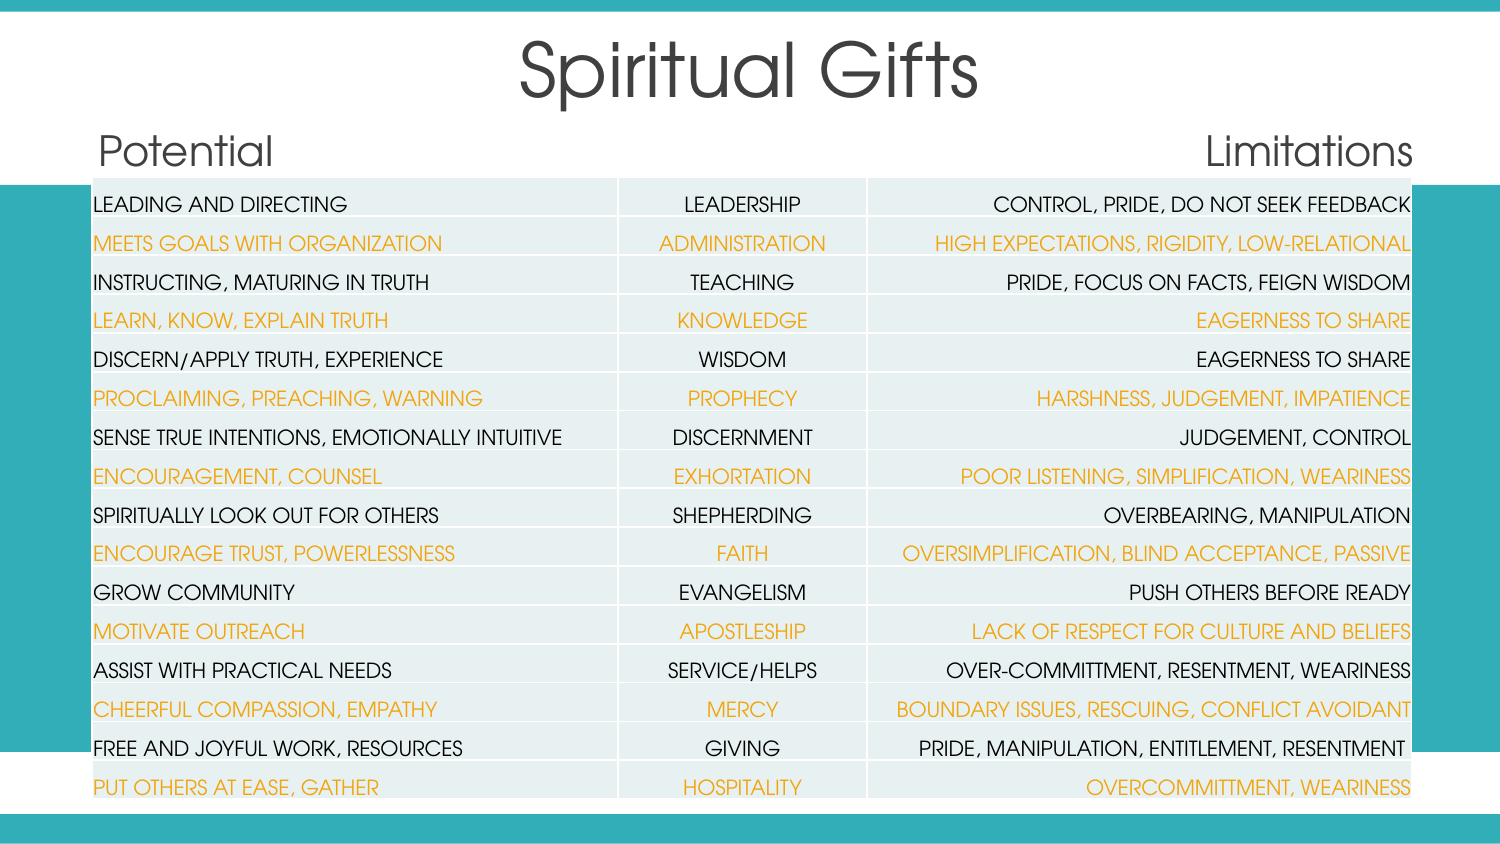

Spiritual Gifts
Potential						     Limitations
| LEADING AND DIRECTING | LEADERSHIP | CONTROL, PRIDE, DO NOT SEEK FEEDBACK |
| --- | --- | --- |
| MEETS GOALS WITH ORGANIZATION | ADMINISTRATION | HIGH EXPECTATIONS, RIGIDITY, LOW-RELATIONAL |
| INSTRUCTING, MATURING IN TRUTH | TEACHING | PRIDE, FOCUS ON FACTS, FEIGN WISDOM |
| LEARN, KNOW, EXPLAIN TRUTH | KNOWLEDGE | EAGERNESS TO SHARE |
| DISCERN/APPLY TRUTH, EXPERIENCE | WISDOM | EAGERNESS TO SHARE |
| PROCLAIMING, PREACHING, WARNING | PROPHECY | HARSHNESS, JUDGEMENT, IMPATIENCE |
| SENSE TRUE INTENTIONS, EMOTIONALLY INTUITIVE | DISCERNMENT | JUDGEMENT, CONTROL |
| ENCOURAGEMENT, COUNSEL | EXHORTATION | POOR LISTENING, SIMPLIFICATION, WEARINESS |
| SPIRITUALLY LOOK OUT FOR OTHERS | SHEPHERDING | OVERBEARING, MANIPULATION |
| ENCOURAGE TRUST, POWERLESSNESS | FAITH | OVERSIMPLIFICATION, BLIND ACCEPTANCE, PASSIVE |
| GROW COMMUNITY | EVANGELISM | PUSH OTHERS BEFORE READY |
| MOTIVATE OUTREACH | APOSTLESHIP | LACK OF RESPECT FOR CULTURE AND BELIEFS |
| ASSIST WITH PRACTICAL NEEDS | SERVICE/HELPS | OVER-COMMITTMENT, RESENTMENT, WEARINESS |
| CHEERFUL COMPASSION, EMPATHY | MERCY | BOUNDARY ISSUES, RESCUING, CONFLICT AVOIDANT |
| FREE AND JOYFUL WORK, RESOURCES | GIVING | PRIDE, MANIPULATION, ENTITLEMENT, RESENTMENT |
| PUT OTHERS AT EASE, GATHER | HOSPITALITY | OVERCOMMITTMENT, WEARINESS |